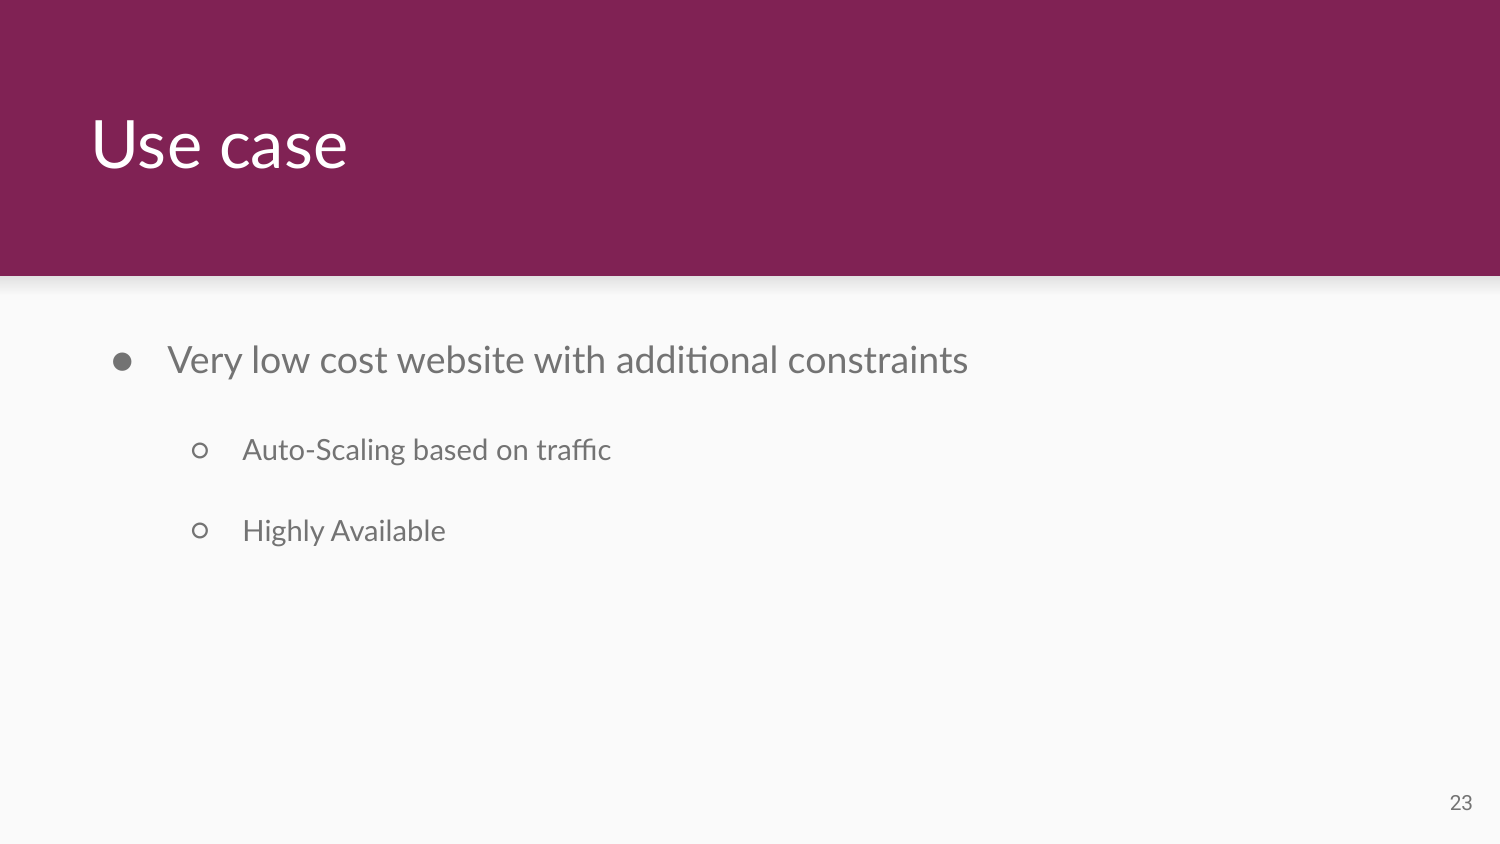

# Use case
Very low cost website with additional constraints
Auto-Scaling based on traffic
Highly Available
23